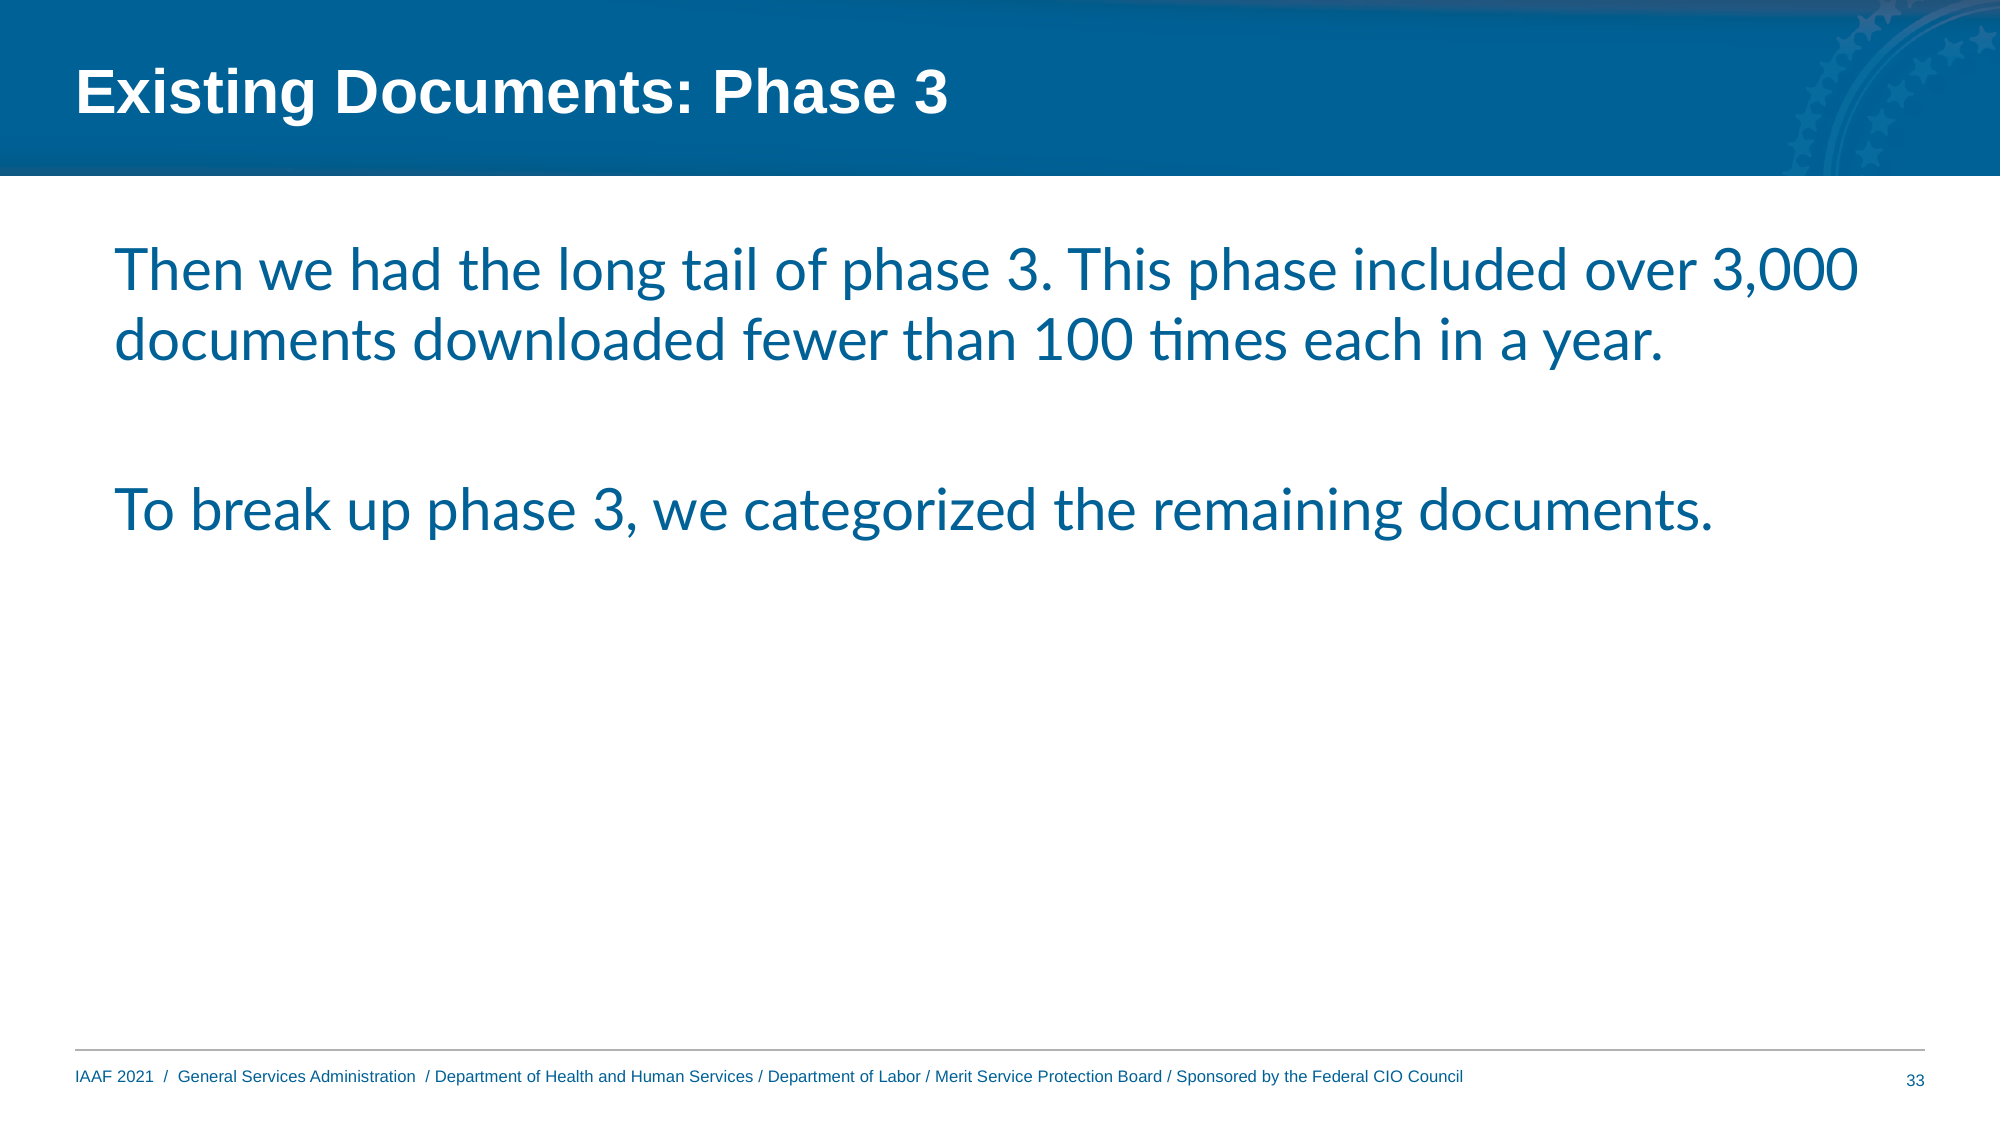

# Existing Documents: Phase 3
Then we had the long tail of phase 3. This phase included over 3,000 documents downloaded fewer than 100 times each in a year.

To break up phase 3, we categorized the remaining documents.
33